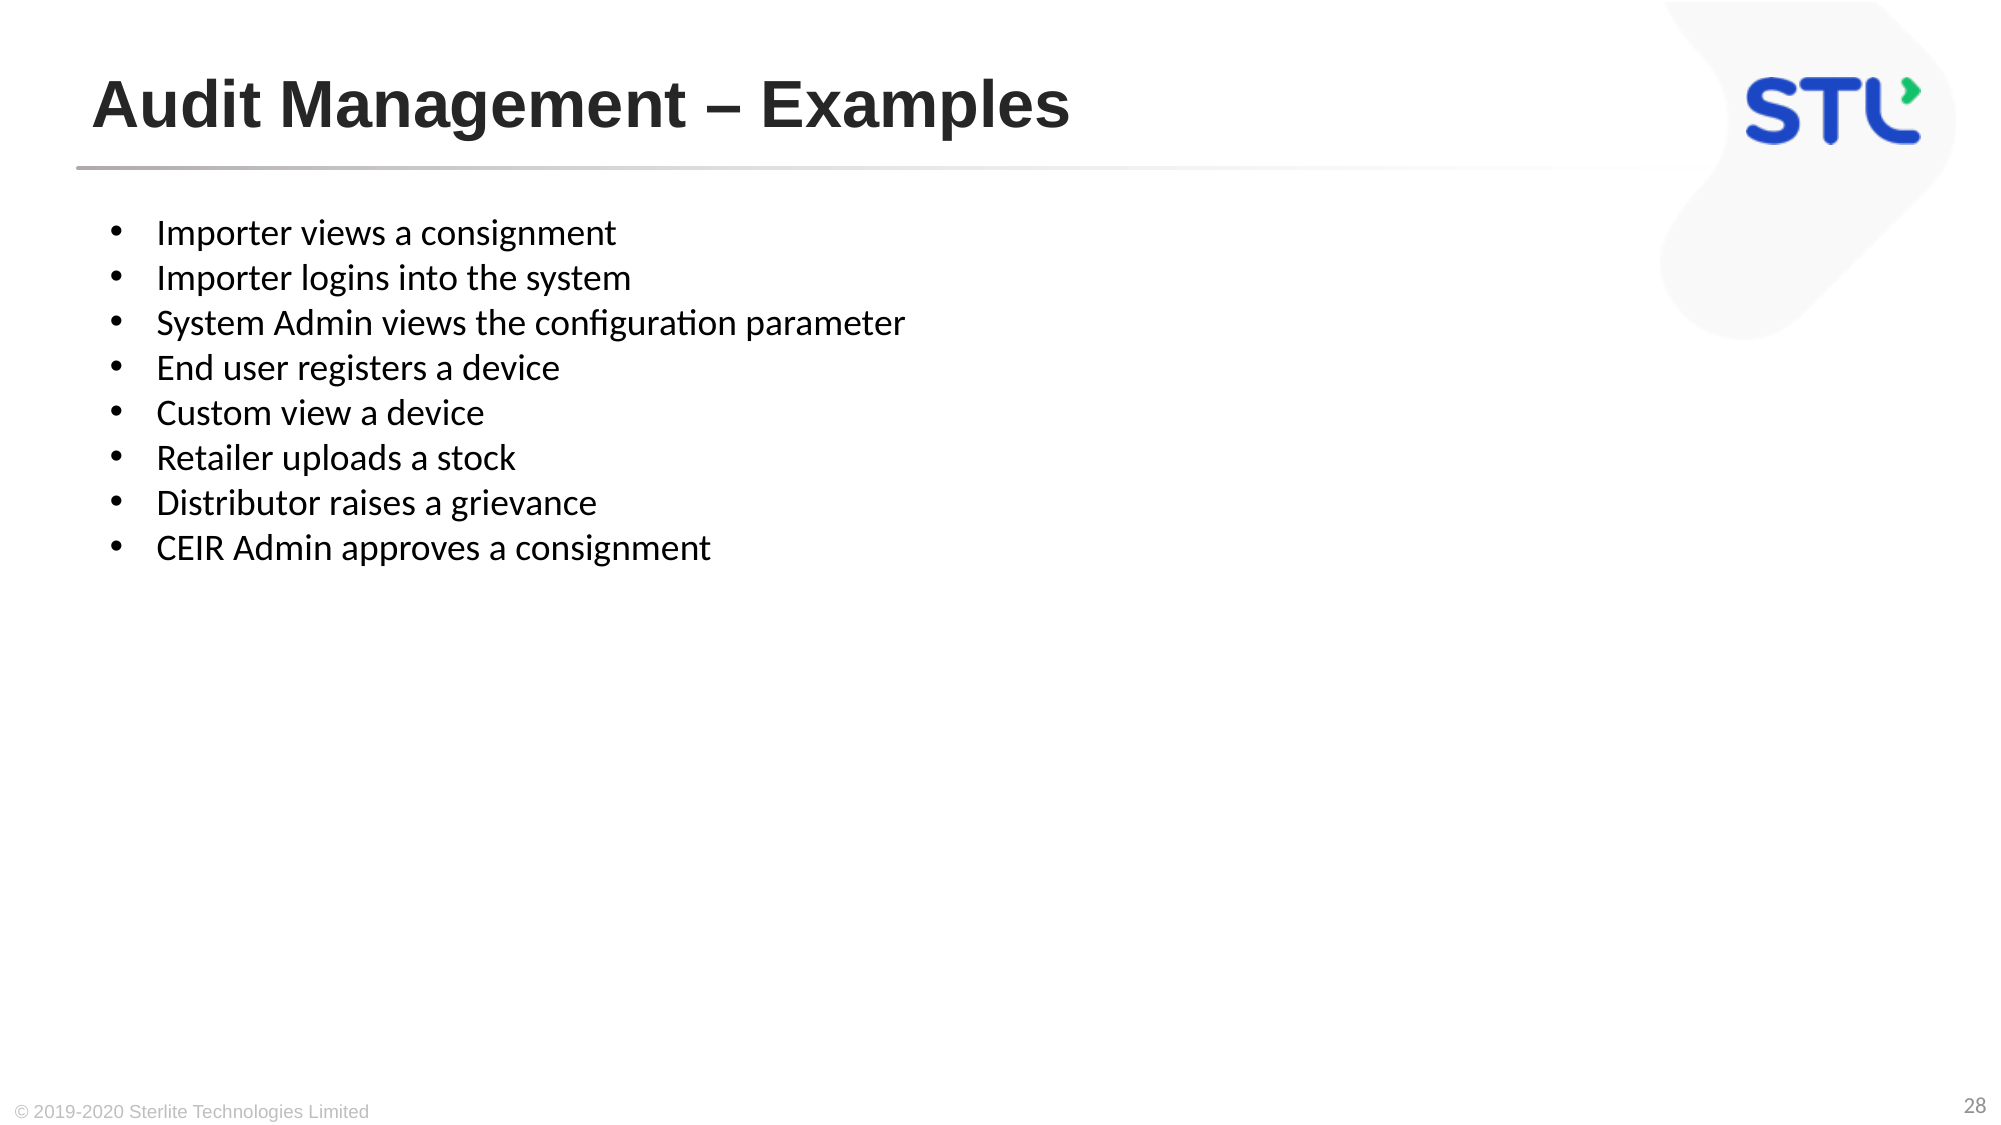

# Audit Management – Examples
Importer views a consignment
Importer logins into the system
System Admin views the configuration parameter
End user registers a device
Custom view a device
Retailer uploads a stock
Distributor raises a grievance
CEIR Admin approves a consignment

© 2019-2020 Sterlite Technologies Limited
28